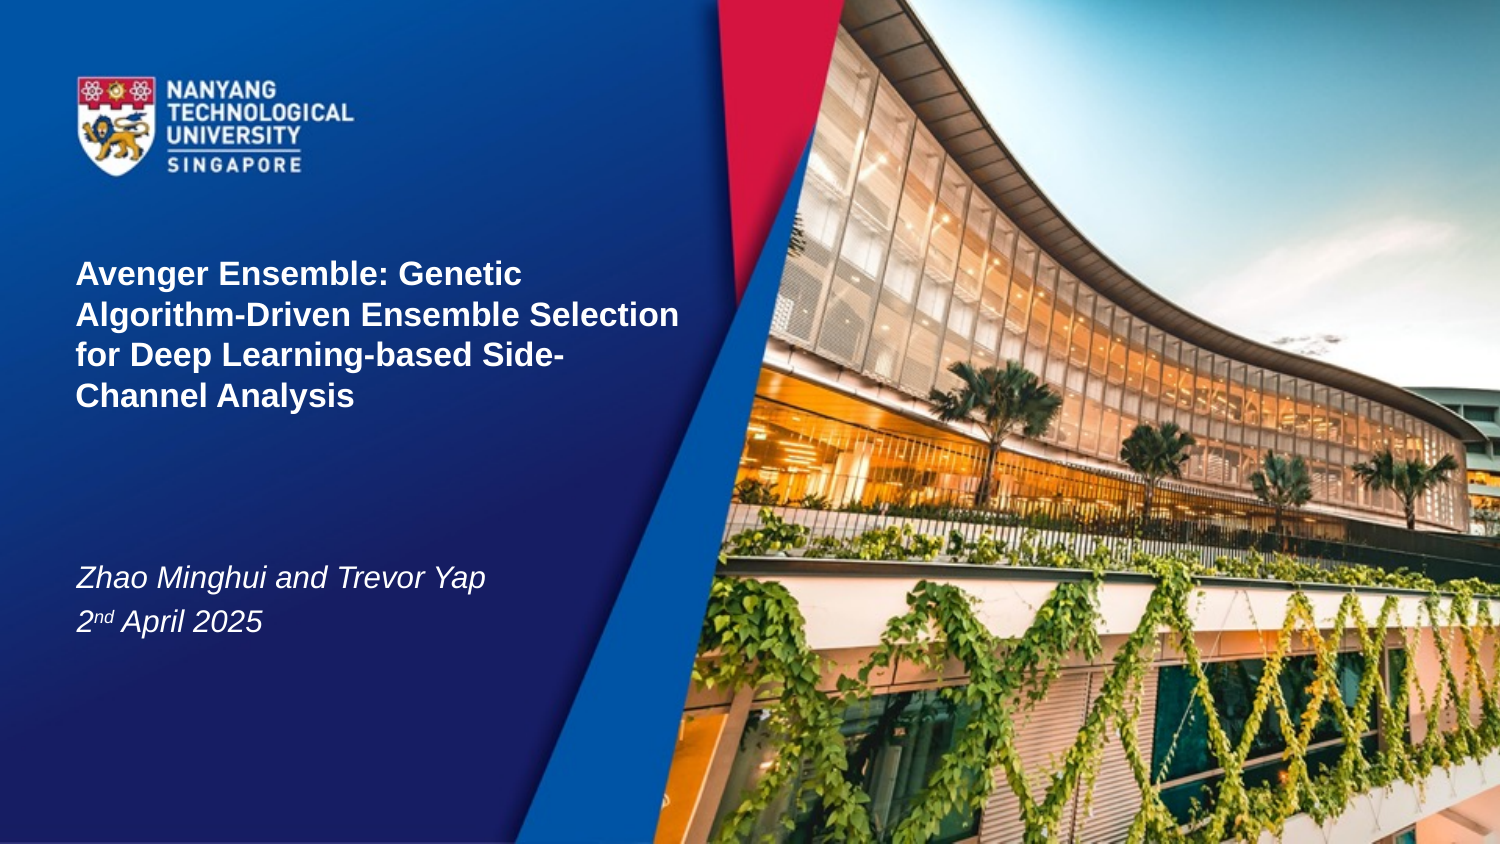

Avenger Ensemble: Genetic Algorithm-Driven Ensemble Selection for Deep Learning-based Side-Channel Analysis
Zhao Minghui and Trevor Yap
2nd April 2025